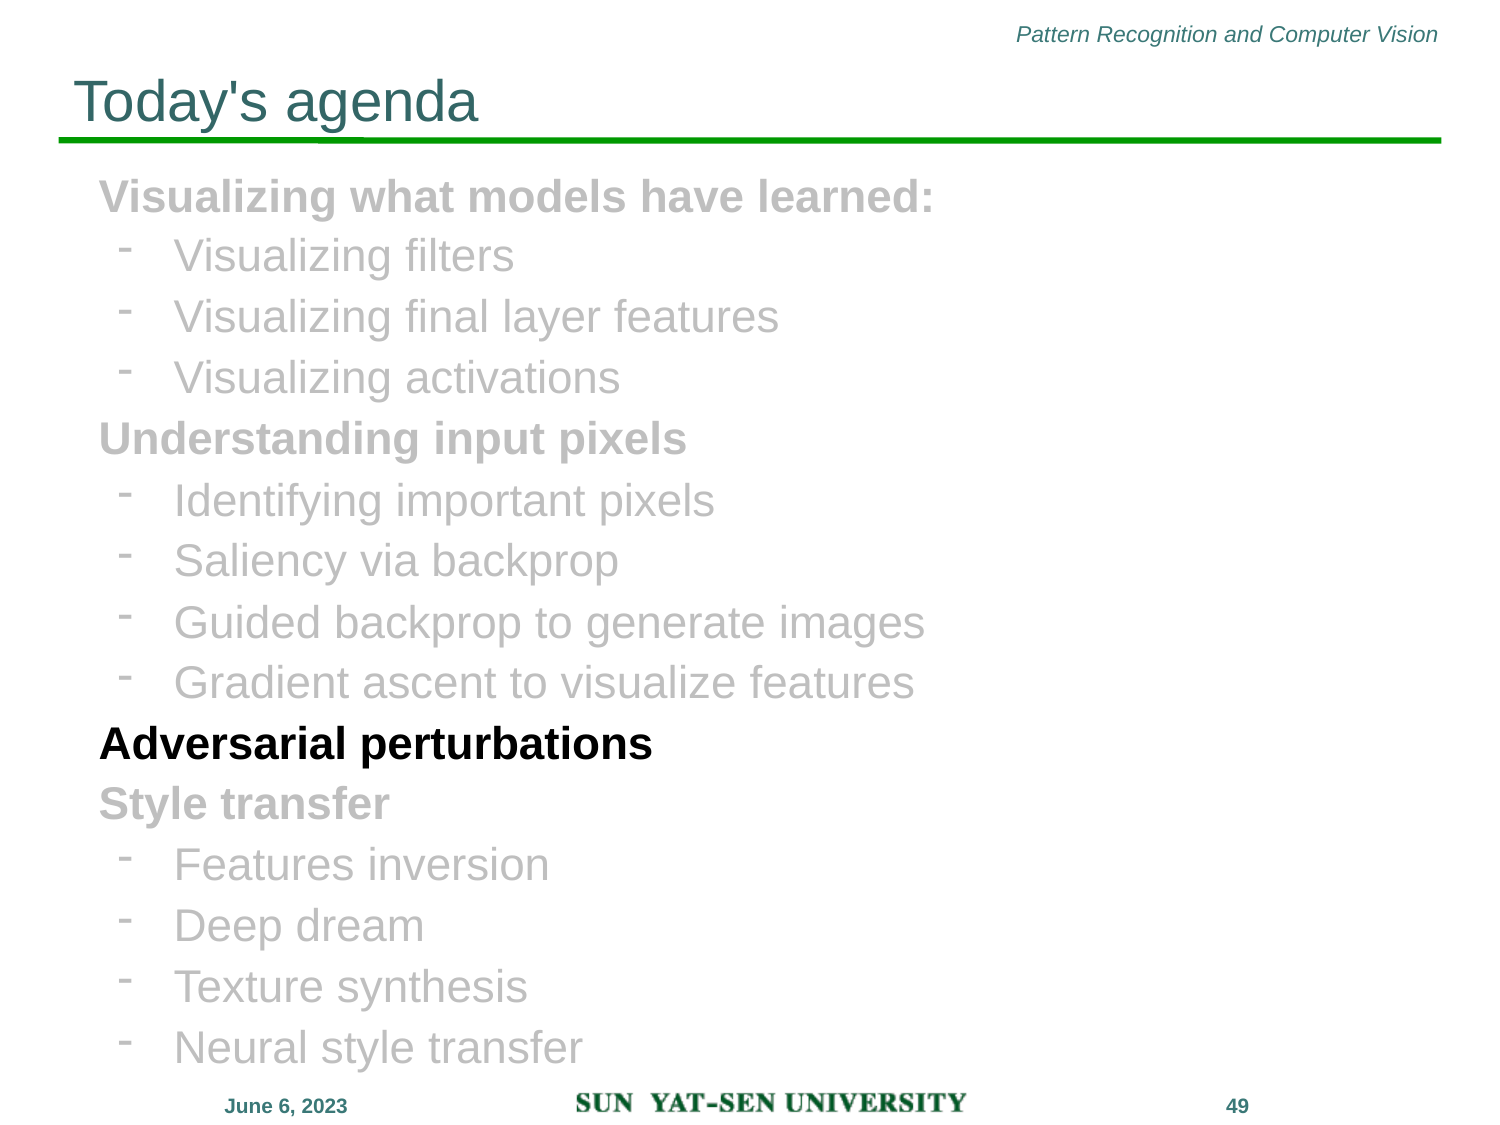

# Today's agenda
Visualizing what models have learned:
Visualizing filters
Visualizing final layer features
Visualizing activations
Understanding input pixels
Identifying important pixels
Saliency via backprop
Guided backprop to generate images
Gradient ascent to visualize features
Adversarial perturbations
Style transfer
Features inversion
Deep dream
Texture synthesis
Neural style transfer